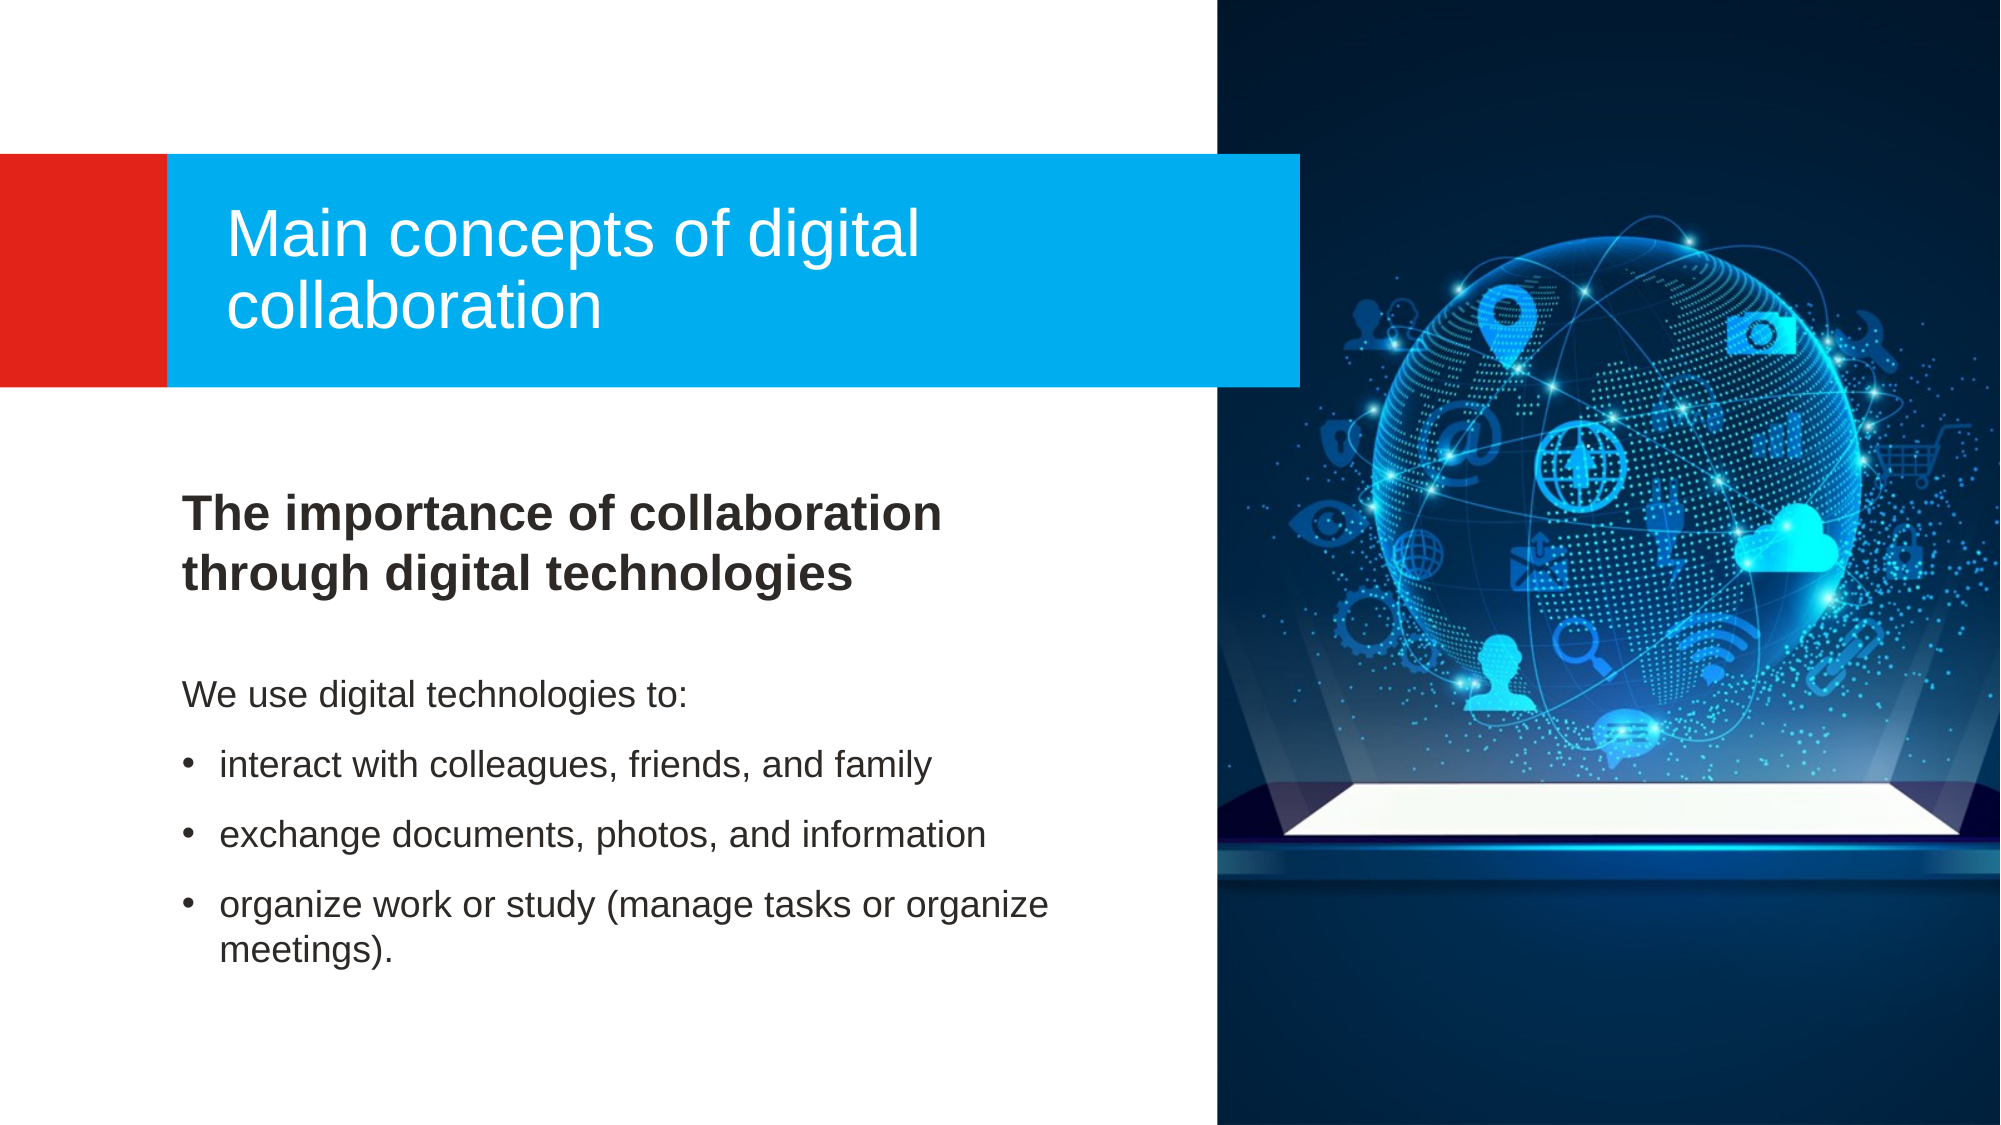

Main concepts of digital collaboration
The importance of collaboration through digital technologies

We use digital technologies to:
interact with colleagues, friends, and family
exchange documents, photos, and information
organize work or study (manage tasks or organize meetings).